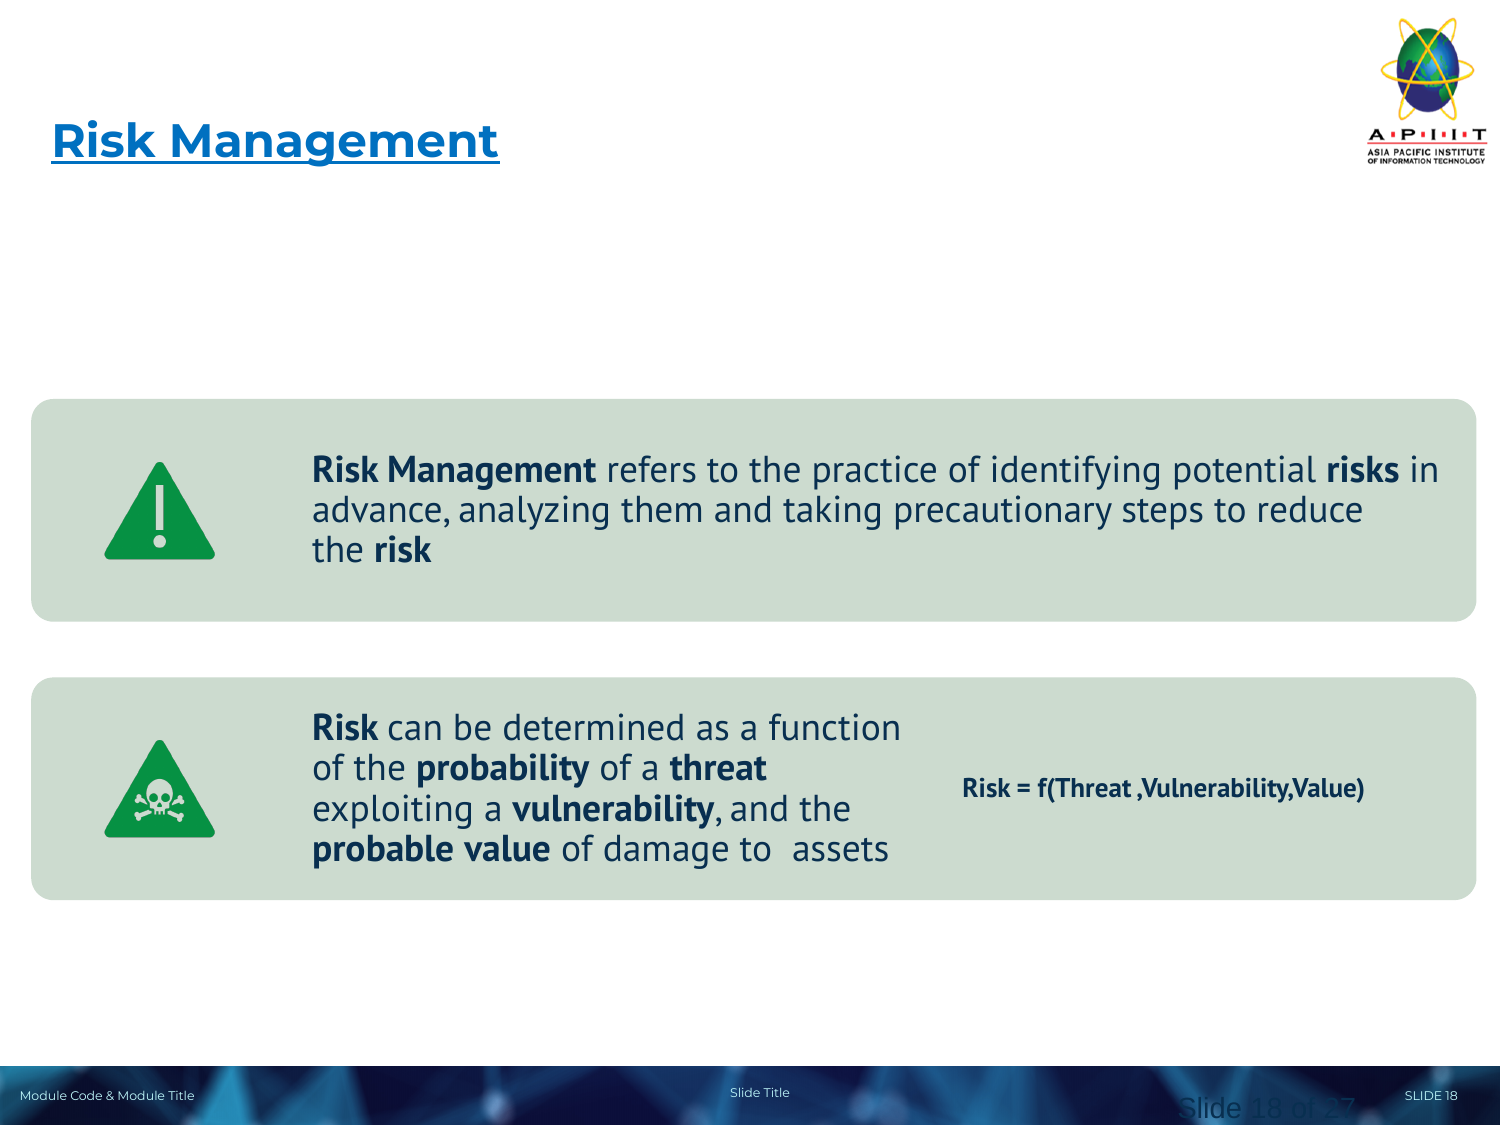

# Risk Management
Risk Management refers to the practice of identifying potential risks in advance, analyzing them and taking precautionary steps to reduce the risk
Risk can be determined as a function of the probability of a threat exploiting a vulnerability, and the probable value of damage to  assets
Risk = f(Threat ,Vulnerability,Value)
Slide 18 of 27